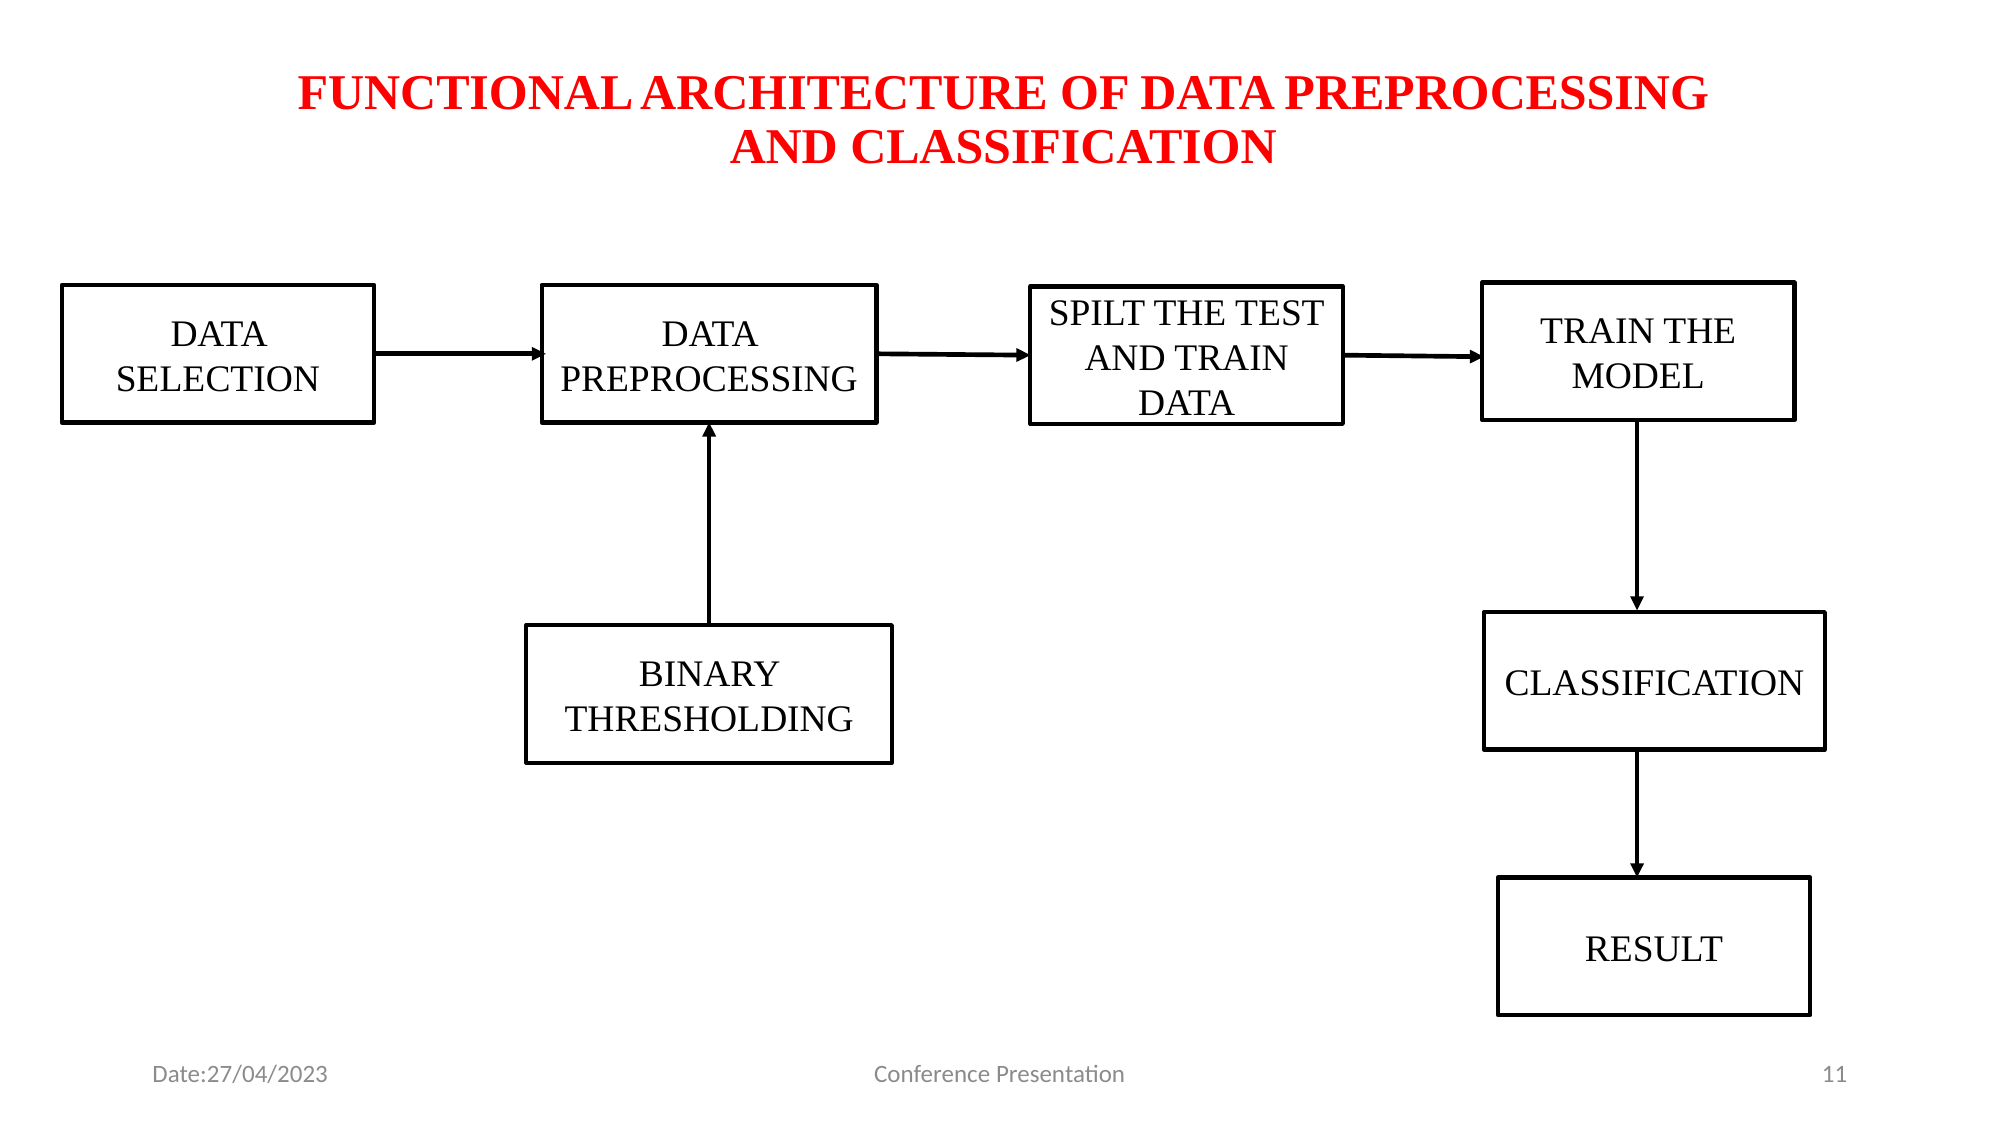

# FUNCTIONAL ARCHITECTURE OF DATA PREPROCESSING AND CLASSIFICATION
TRAIN THE MODEL
DATA SELECTION
DATA PREPROCESSING
SPILT THE TEST AND TRAIN DATA
CLASSIFICATION
BINARY THRESHOLDING
RESULT
Date:27/04/2023
Conference Presentation
11